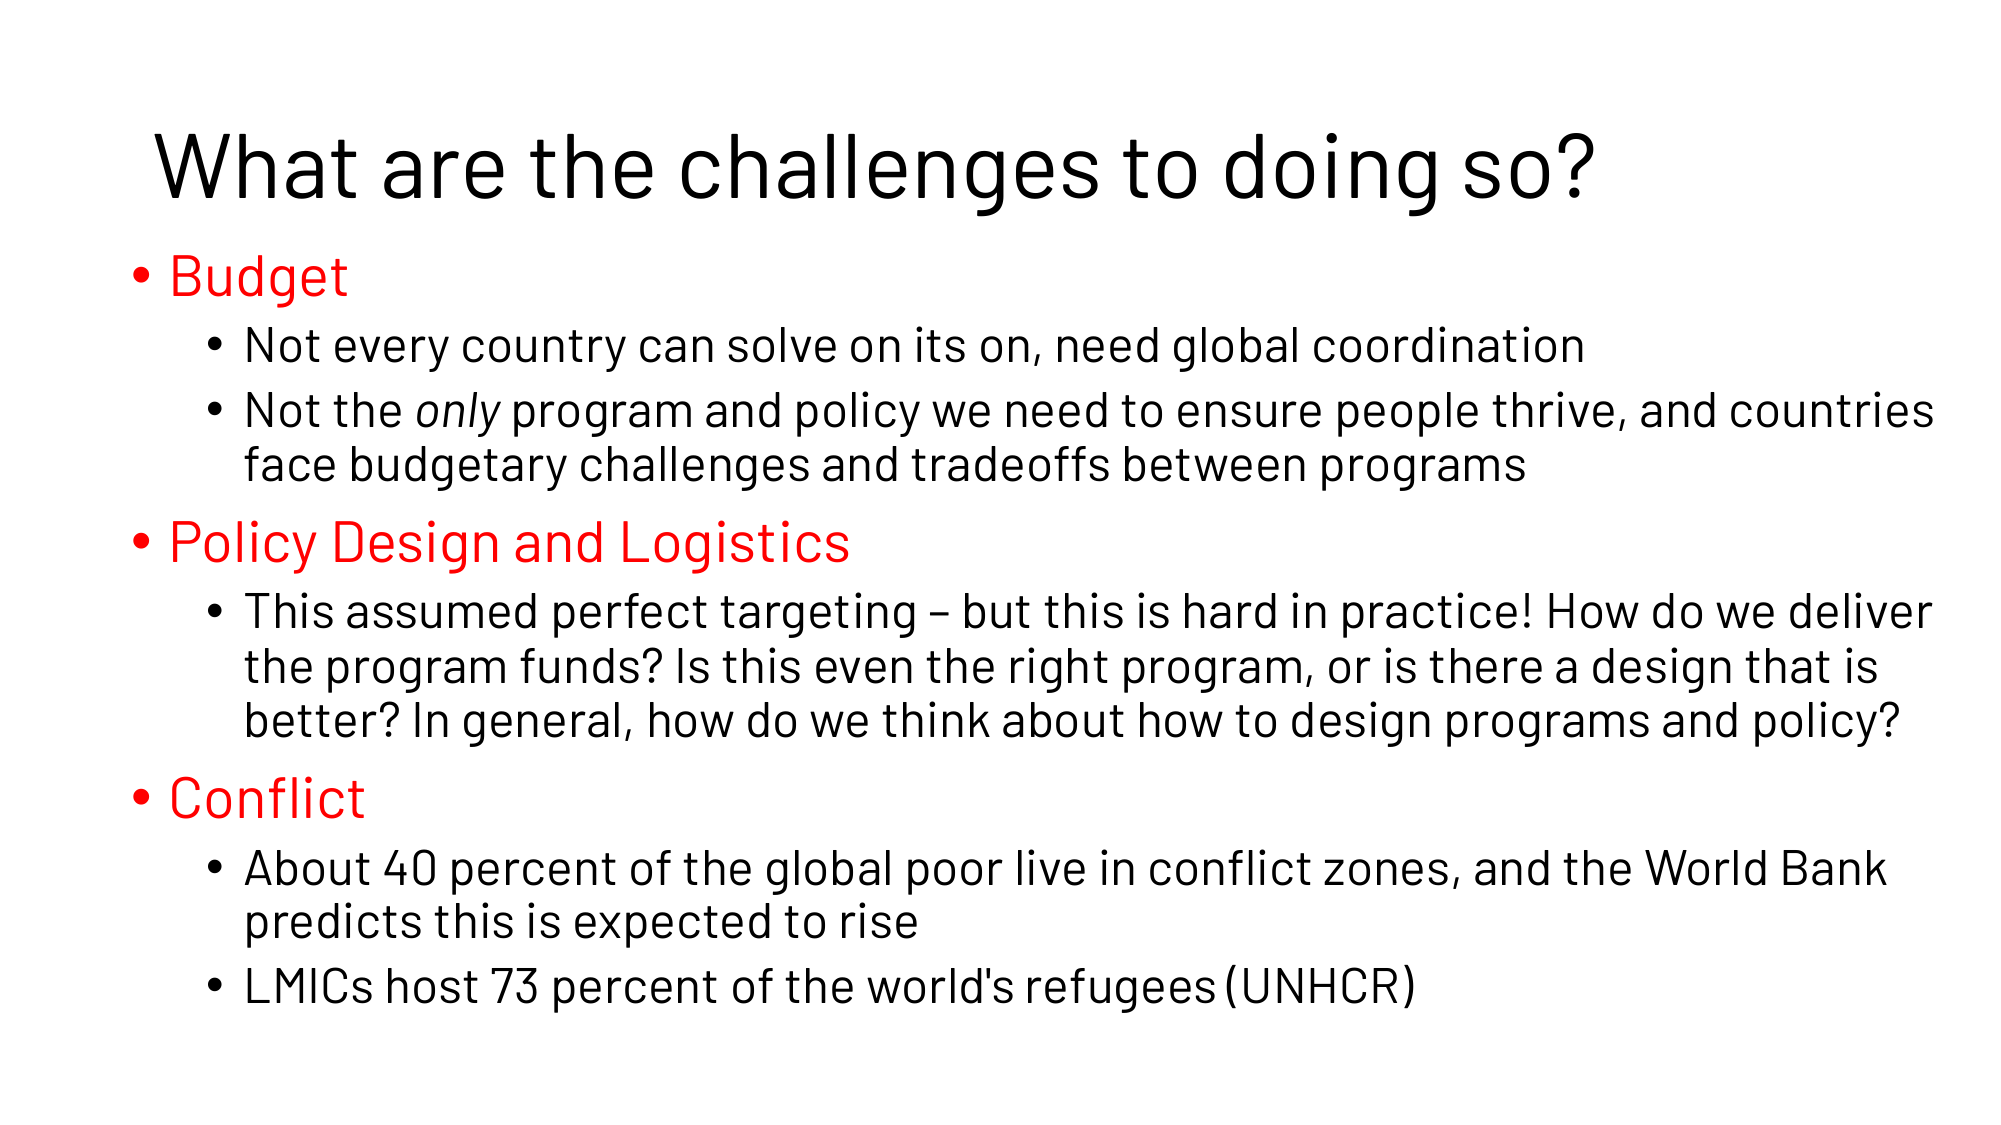

# What are the challenges to doing so?
Budget
Not every country can solve on its on, need global coordination
Not the only program and policy we need to ensure people thrive, and countries face budgetary challenges and tradeoffs between programs
Policy Design and Logistics
This assumed perfect targeting – but this is hard in practice! How do we deliver the program funds? Is this even the right program, or is there a design that is better? In general, how do we think about how to design programs and policy?
Conflict
About 40 percent of the global poor live in conflict zones, and the World Bank predicts this is expected to rise
LMICs host 73 percent of the world's refugees (UNHCR)